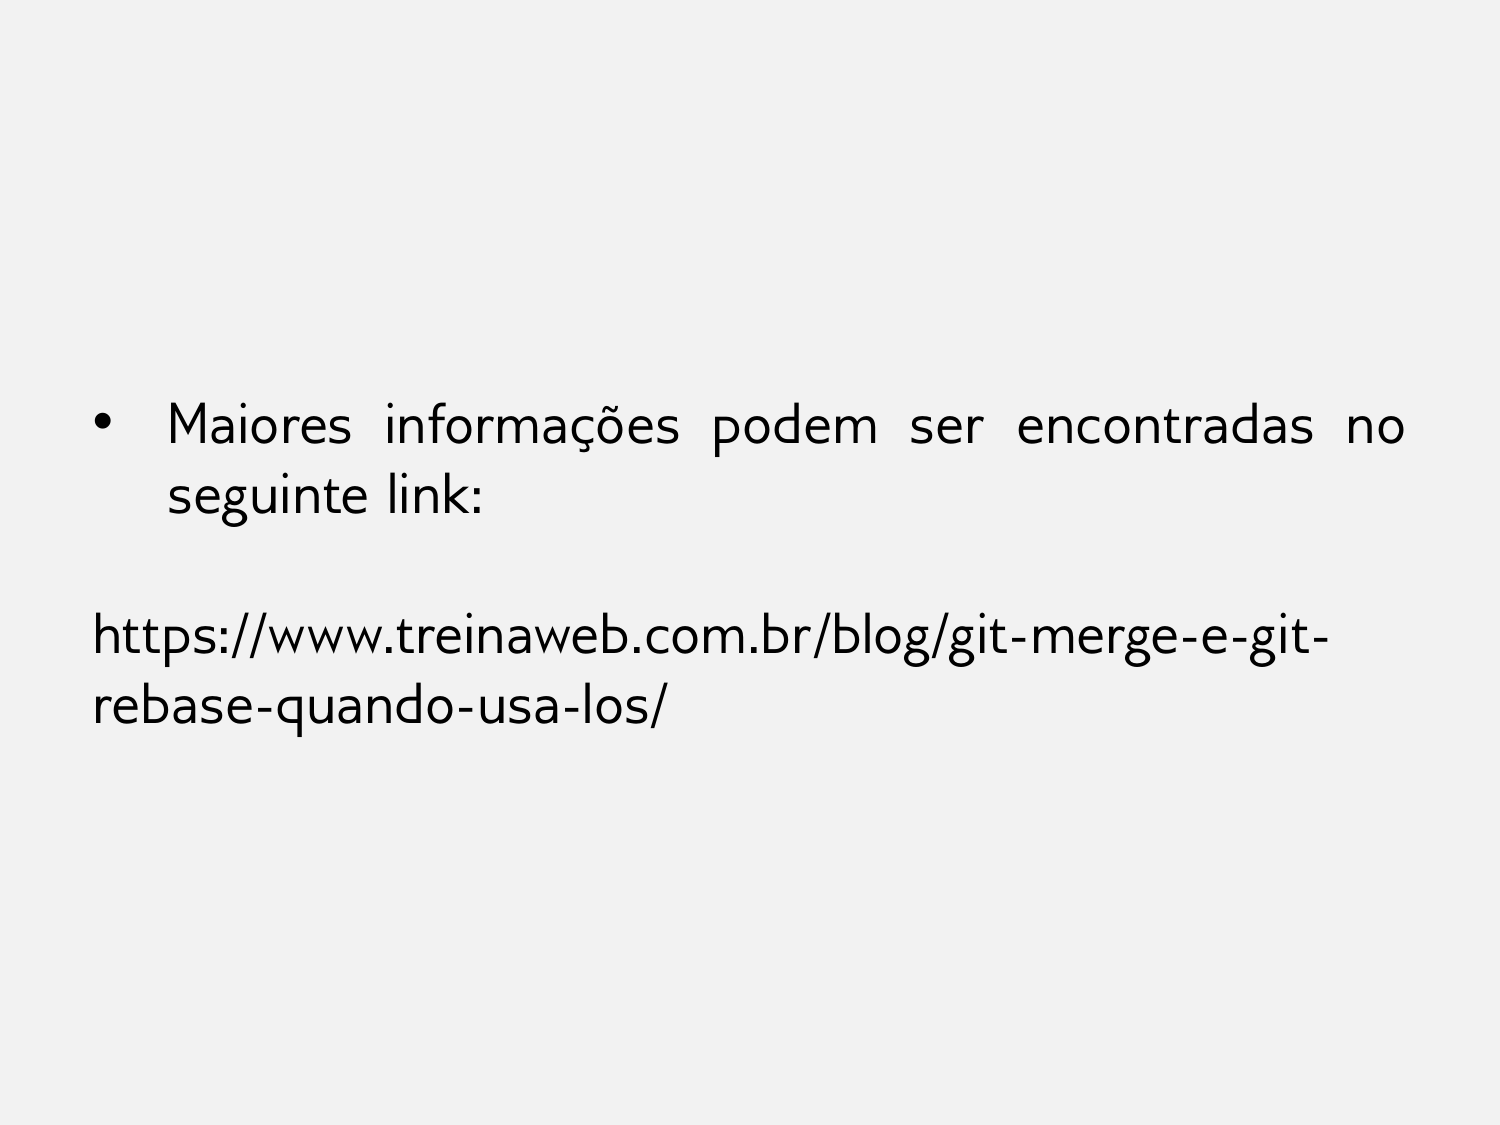

Maiores informações podem ser encontradas no seguinte link:

https://www.treinaweb.com.br/blog/git-merge-e-git-rebase-quando-usa-los/